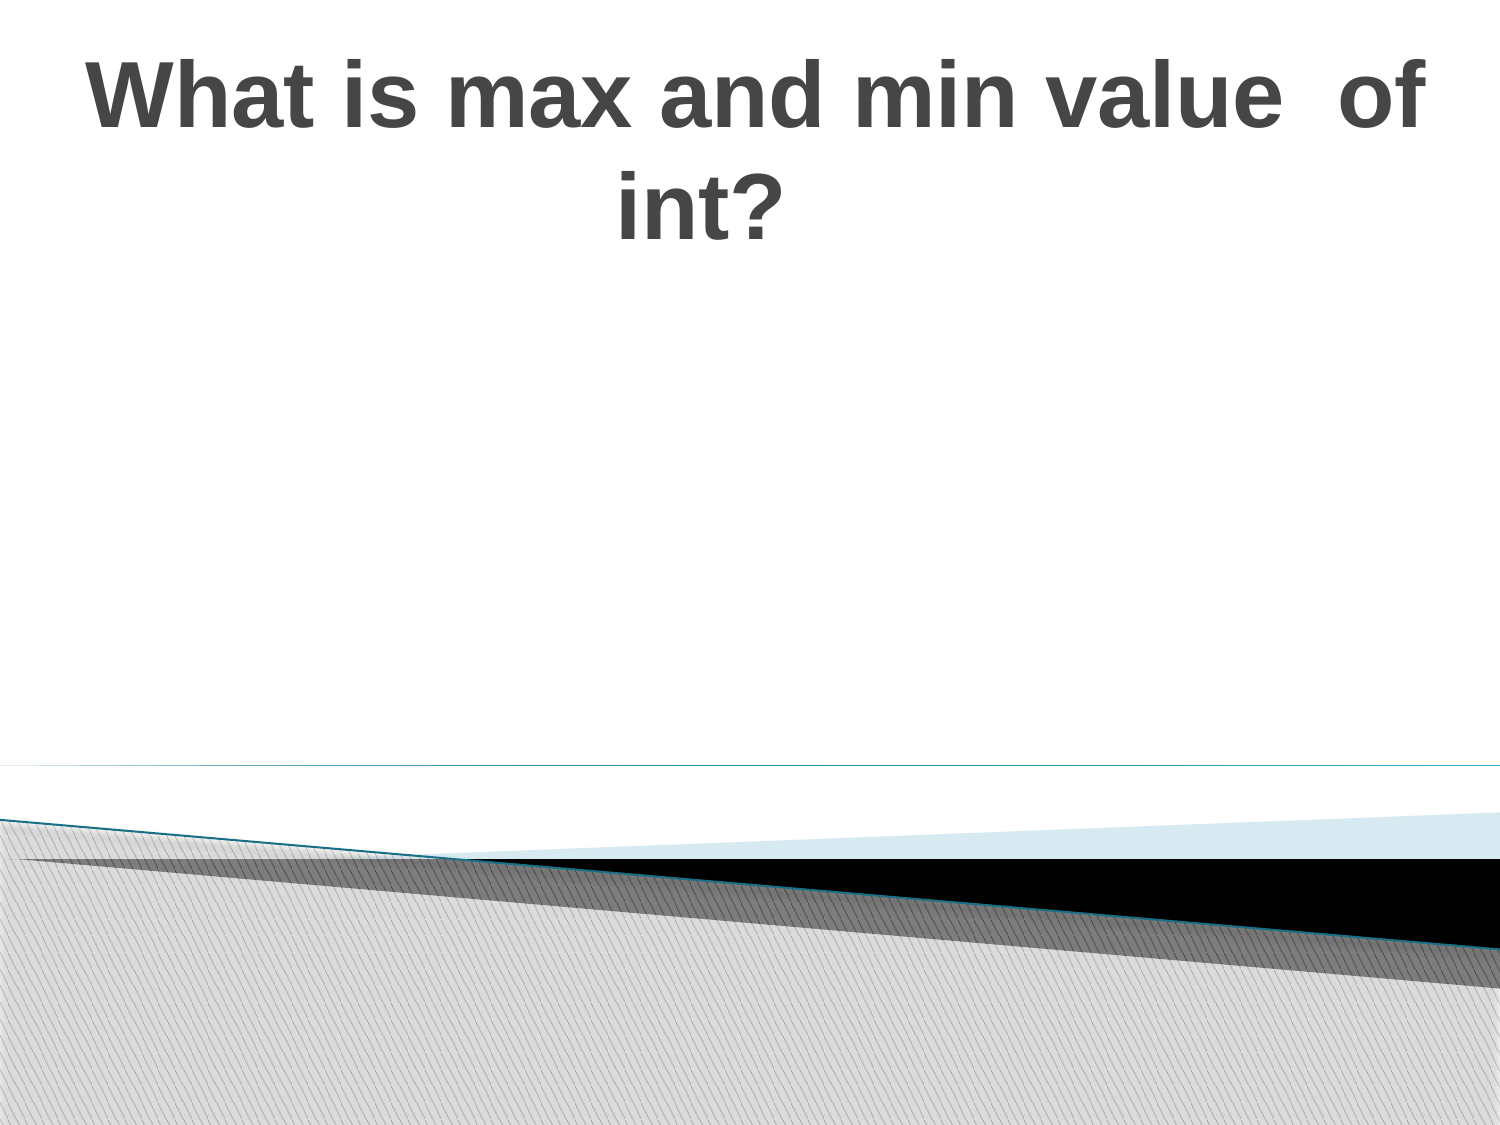

# What is max and min value  of int?